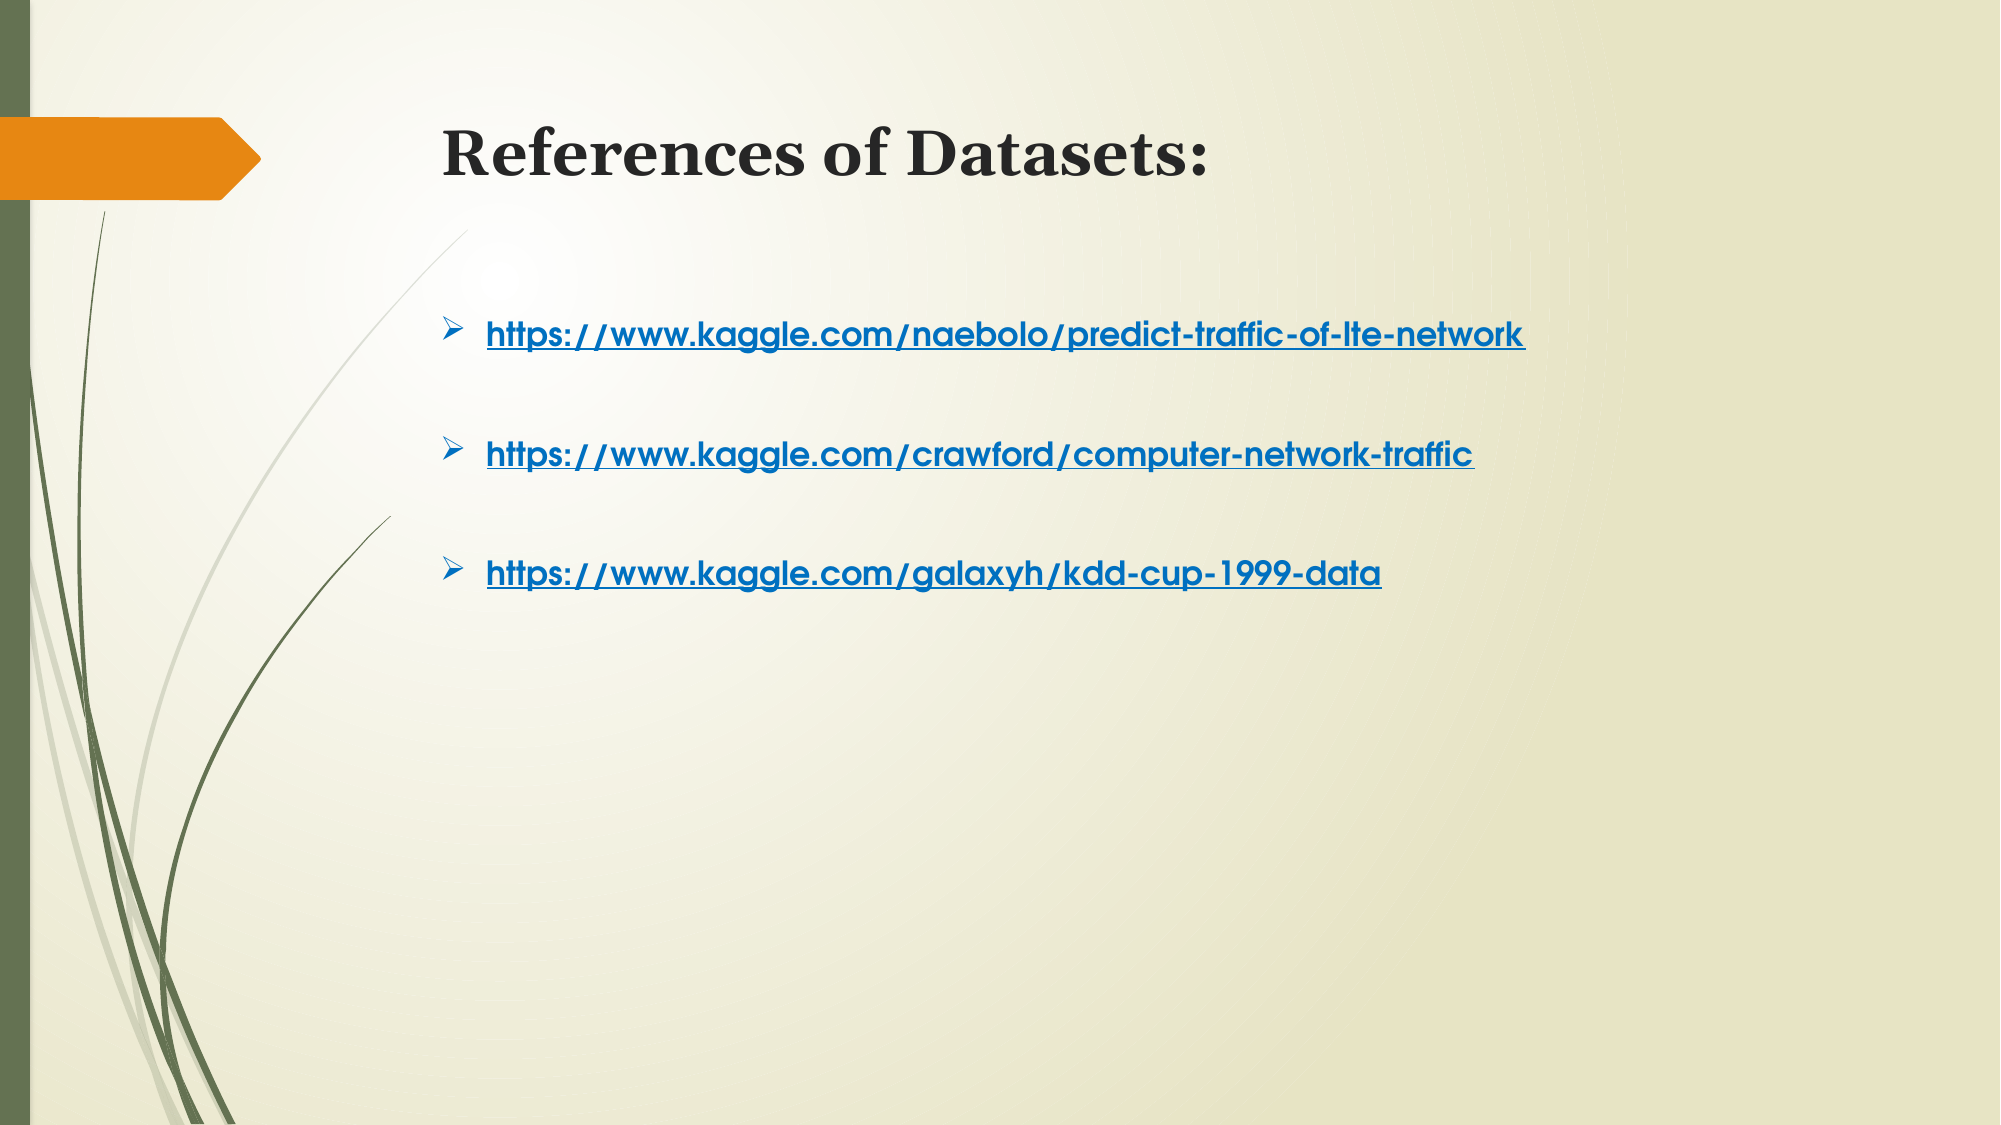

# References of Datasets:
https://www.kaggle.com/naebolo/predict-traffic-of-lte-network
https://www.kaggle.com/crawford/computer-network-traffic
https://www.kaggle.com/galaxyh/kdd-cup-1999-data